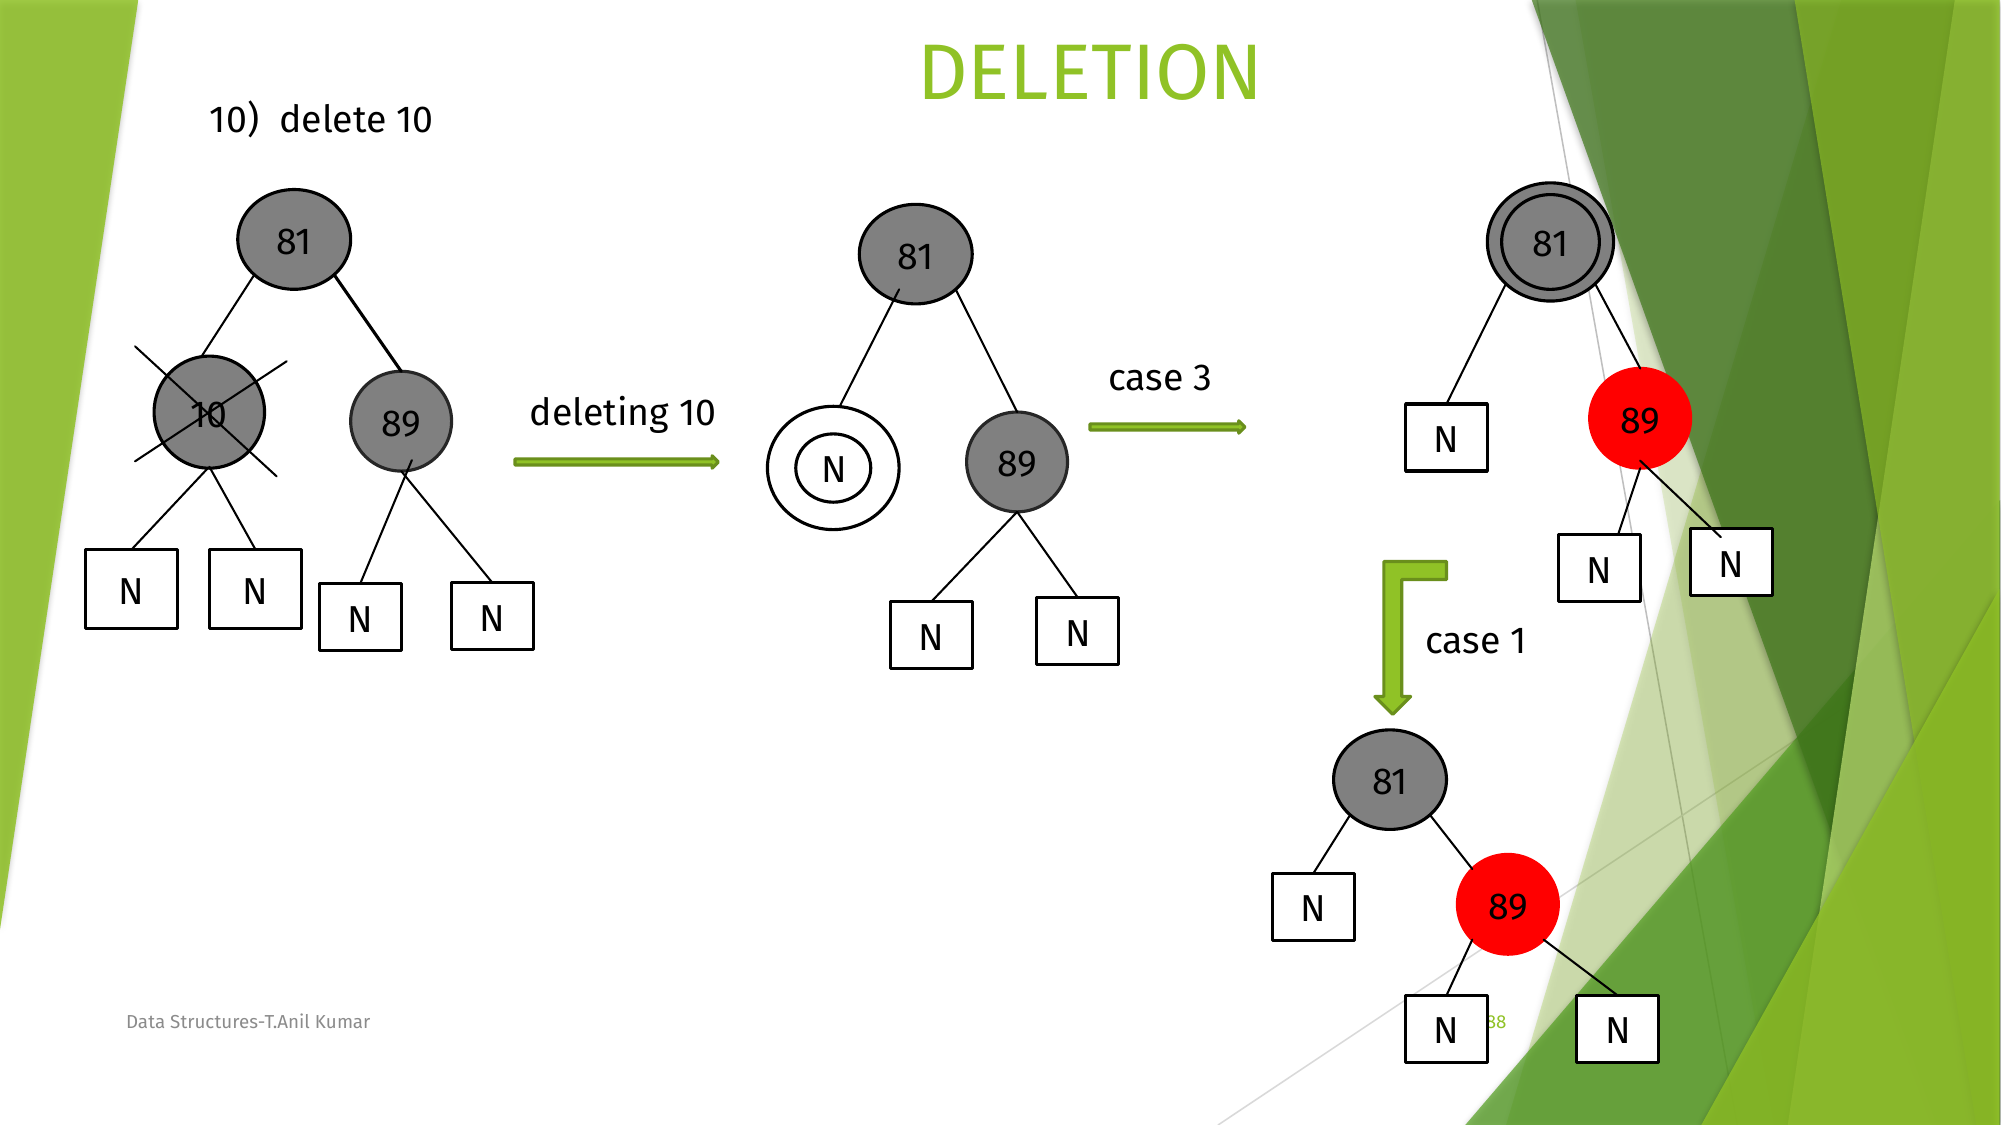

#
DELETION
10)  delete 10

81
81
81
case 3
10
89
89
deleting 10
N

89

N

N
N
N
N

N
N
N

N
case 1
81
89
N
Data Structures-T.Anil Kumar
88
N
N